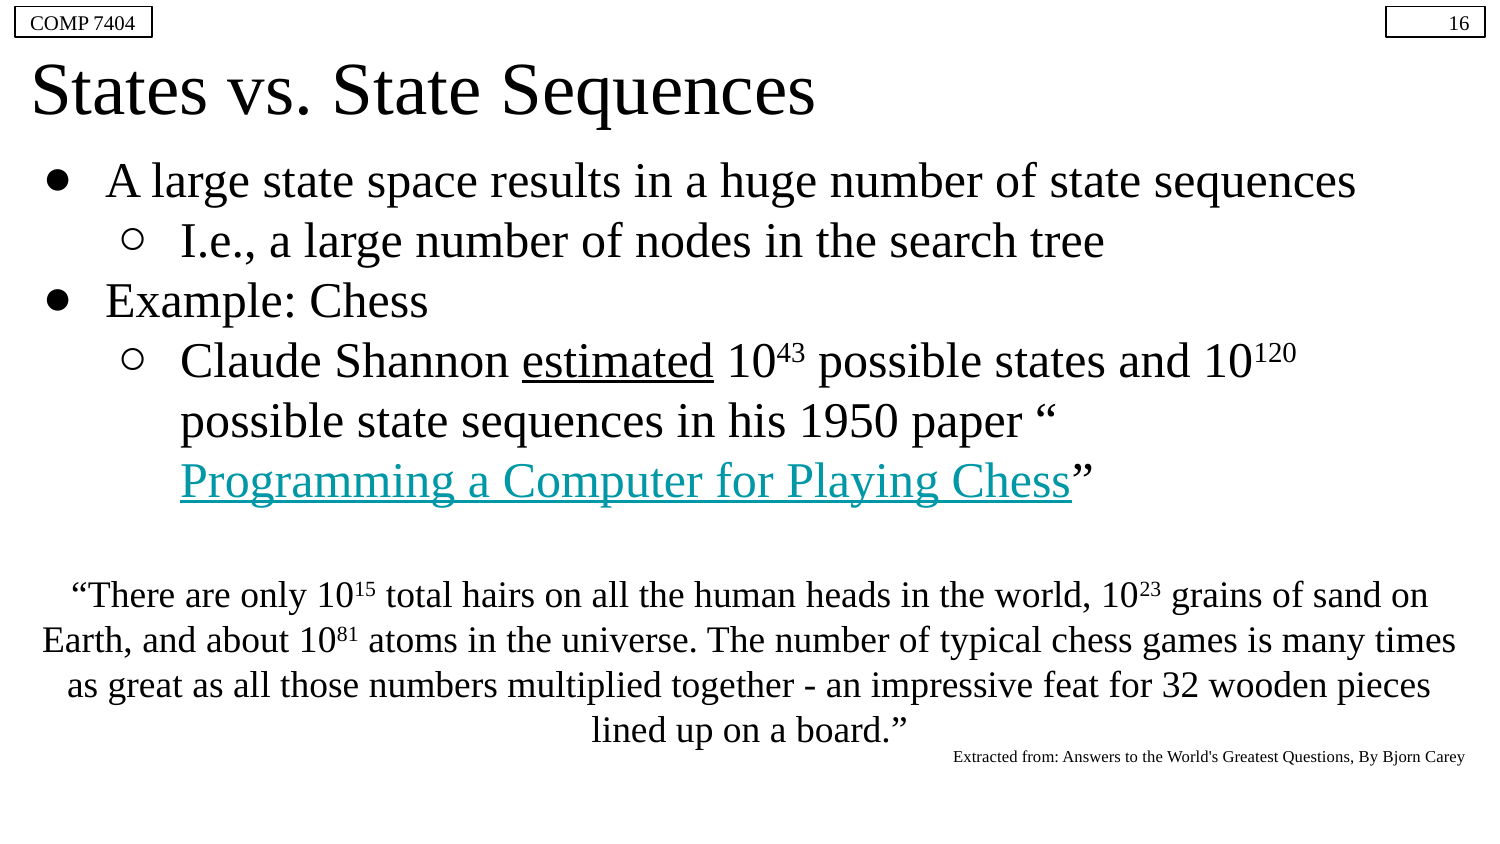

COMP 7404
16
# States vs. State Sequences
A large state space results in a huge number of state sequences
I.e., a large number of nodes in the search tree
Example: Chess
Claude Shannon estimated 1043 possible states and 10120 possible state sequences in his 1950 paper “Programming a Computer for Playing Chess”
“There are only 1015 total hairs on all the human heads in the world, 1023 grains of sand on Earth, and about 1081 atoms in the universe. The number of typical chess games is many times as great as all those numbers multiplied together - an impressive feat for 32 wooden pieces lined up on a board.”
Extracted from: Answers to the World's Greatest Questions, By Bjorn Carey